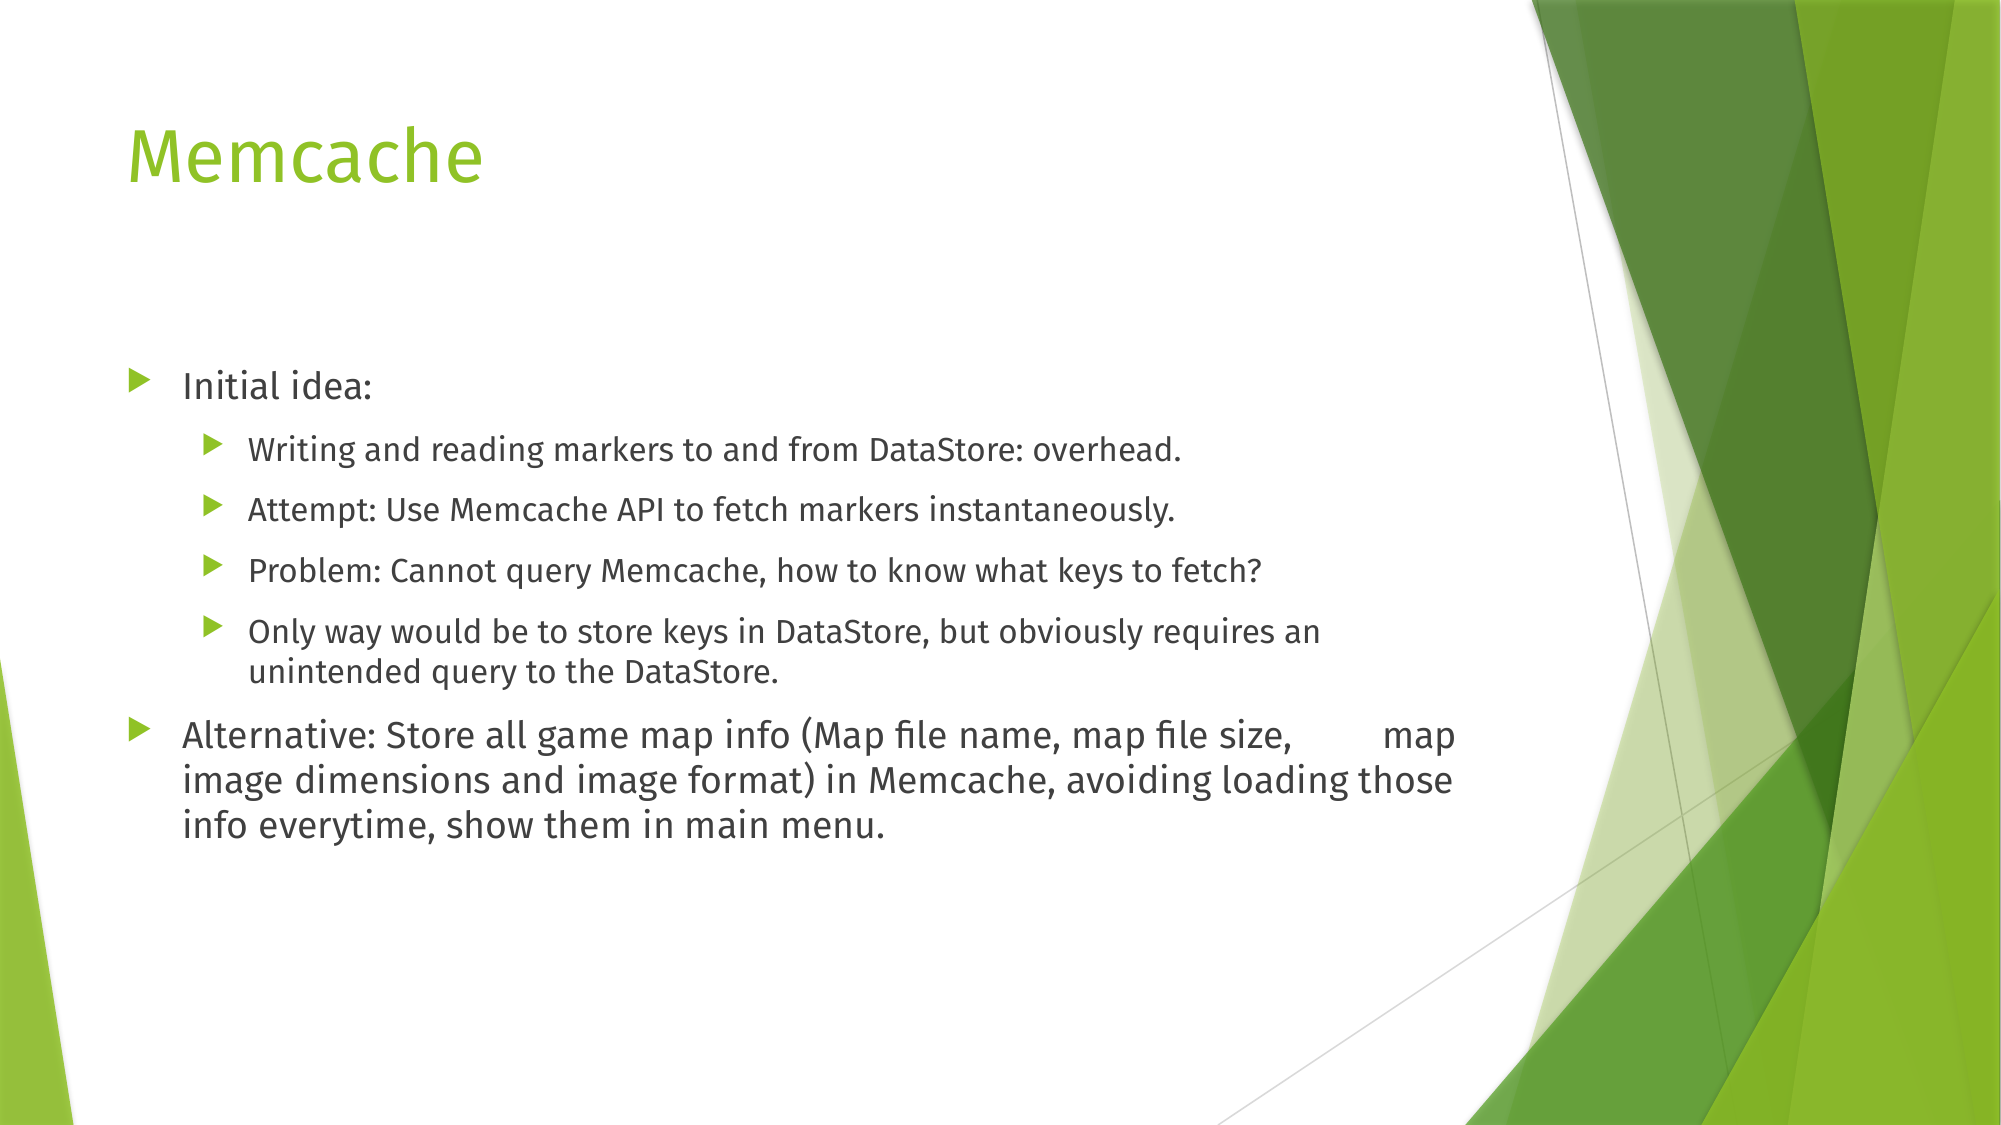

# Memcache
Initial idea:
Writing and reading markers to and from DataStore: overhead.
Attempt: Use Memcache API to fetch markers instantaneously.
Problem: Cannot query Memcache, how to know what keys to fetch?
Only way would be to store keys in DataStore, but obviously requires an unintended query to the DataStore.
Alternative: Store all game map info (Map file name, map file size,	map image dimensions and image format) in Memcache, avoiding loading those info everytime, show them in main menu.